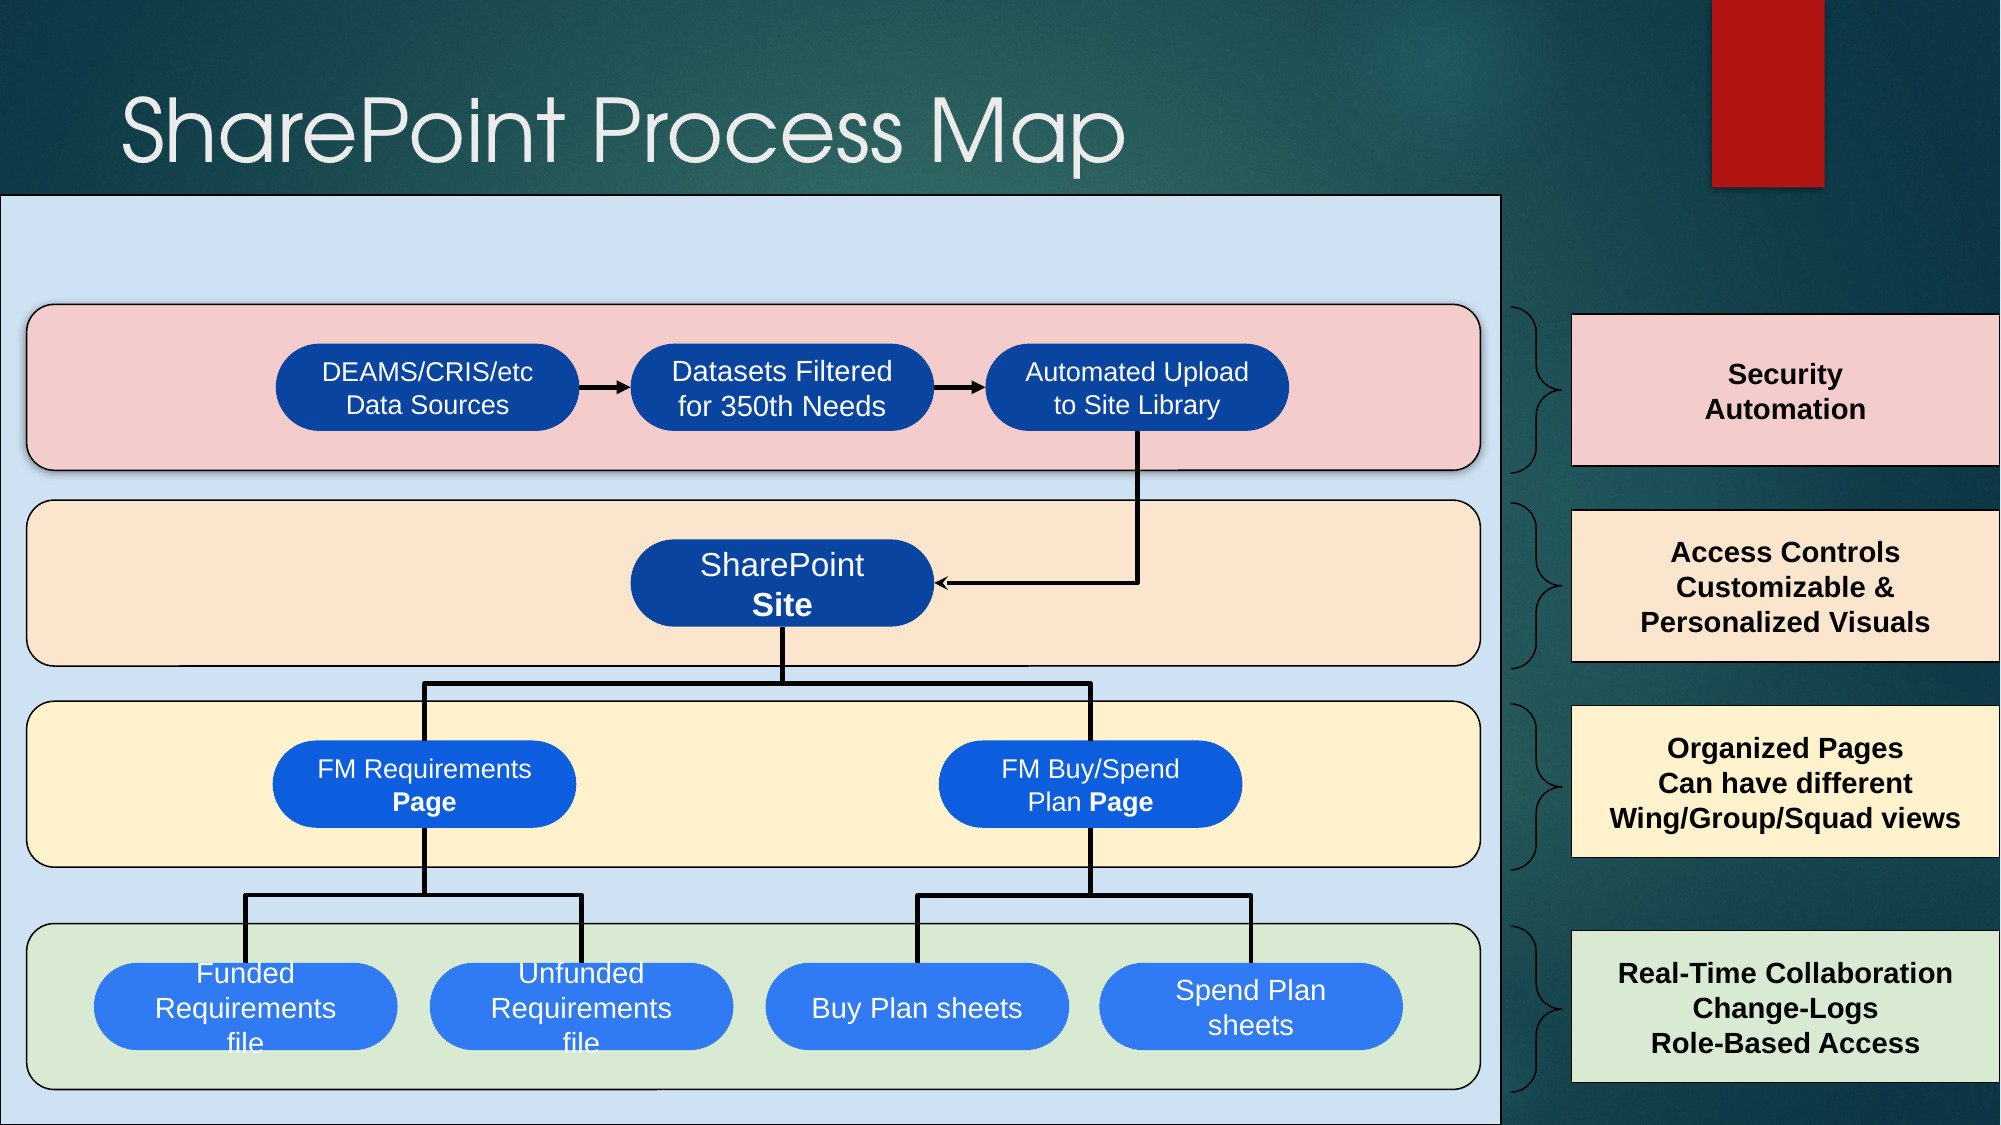

# SharePoint Process Map

Security
Automation
Datasets Filtered for 350th Needs
DEAMS/CRIS/etc Data Sources
Automated Upload to Site Library

Access Controls
Customizable & Personalized Visuals
SharePoint Site

Organized Pages
Can have different Wing/Group/Squad views
FM Buy/Spend Plan Page
FM Requirements Page

Real-Time Collaboration
Change-Logs
Role-Based Access
Funded Requirements file
Buy Plan sheets
Spend Plan sheets
Unfunded Requirements file